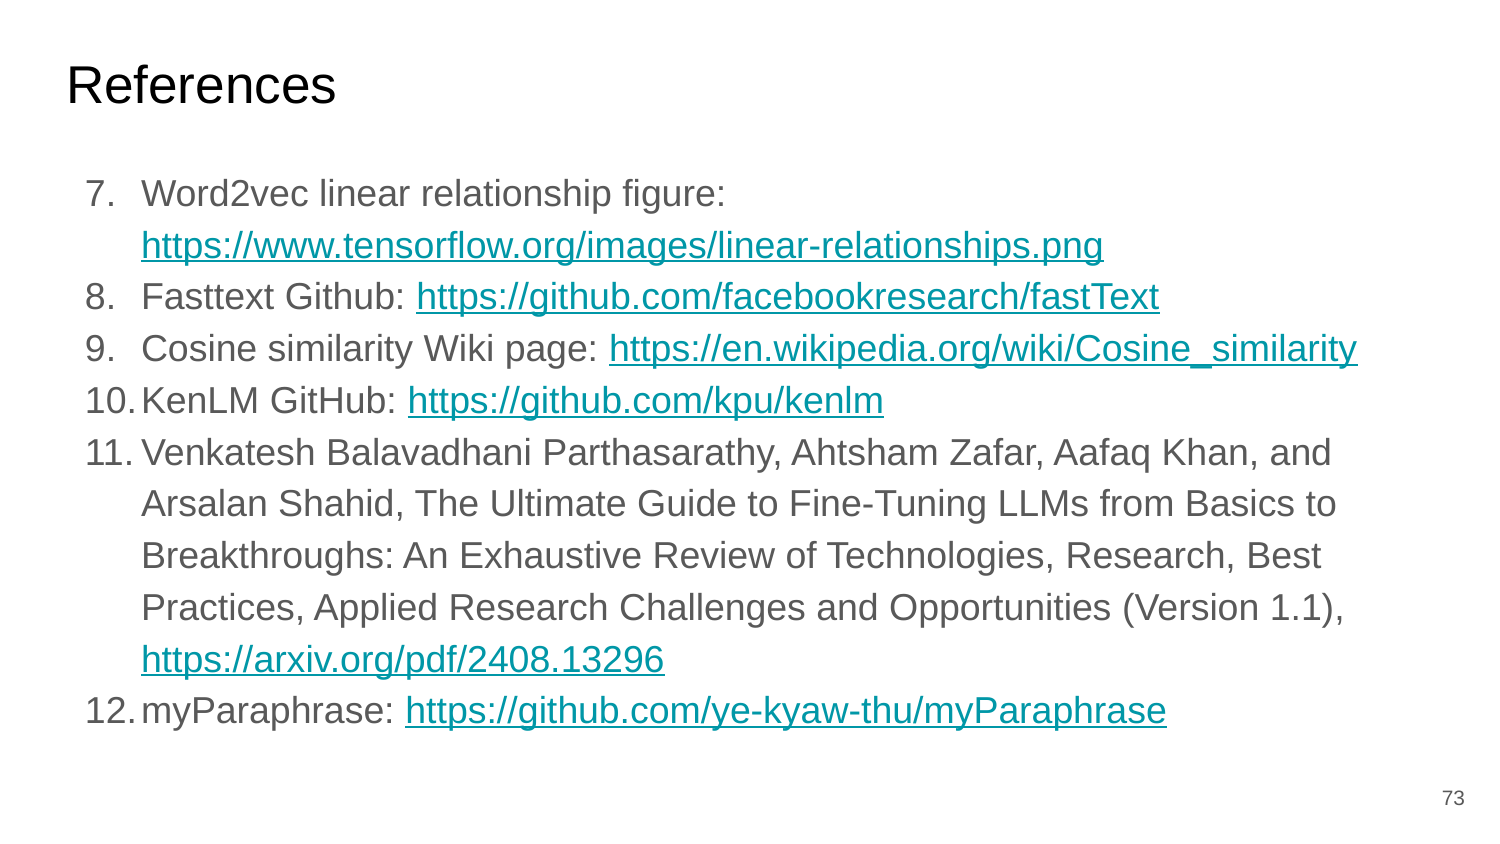

# References
Word2vec linear relationship figure: https://www.tensorflow.org/images/linear-relationships.png
Fasttext Github: https://github.com/facebookresearch/fastText
Cosine similarity Wiki page: https://en.wikipedia.org/wiki/Cosine_similarity
KenLM GitHub: https://github.com/kpu/kenlm
Venkatesh Balavadhani Parthasarathy, Ahtsham Zafar, Aafaq Khan, and Arsalan Shahid, The Ultimate Guide to Fine-Tuning LLMs from Basics to Breakthroughs: An Exhaustive Review of Technologies, Research, Best Practices, Applied Research Challenges and Opportunities (Version 1.1), https://arxiv.org/pdf/2408.13296
myParaphrase: https://github.com/ye-kyaw-thu/myParaphrase
73